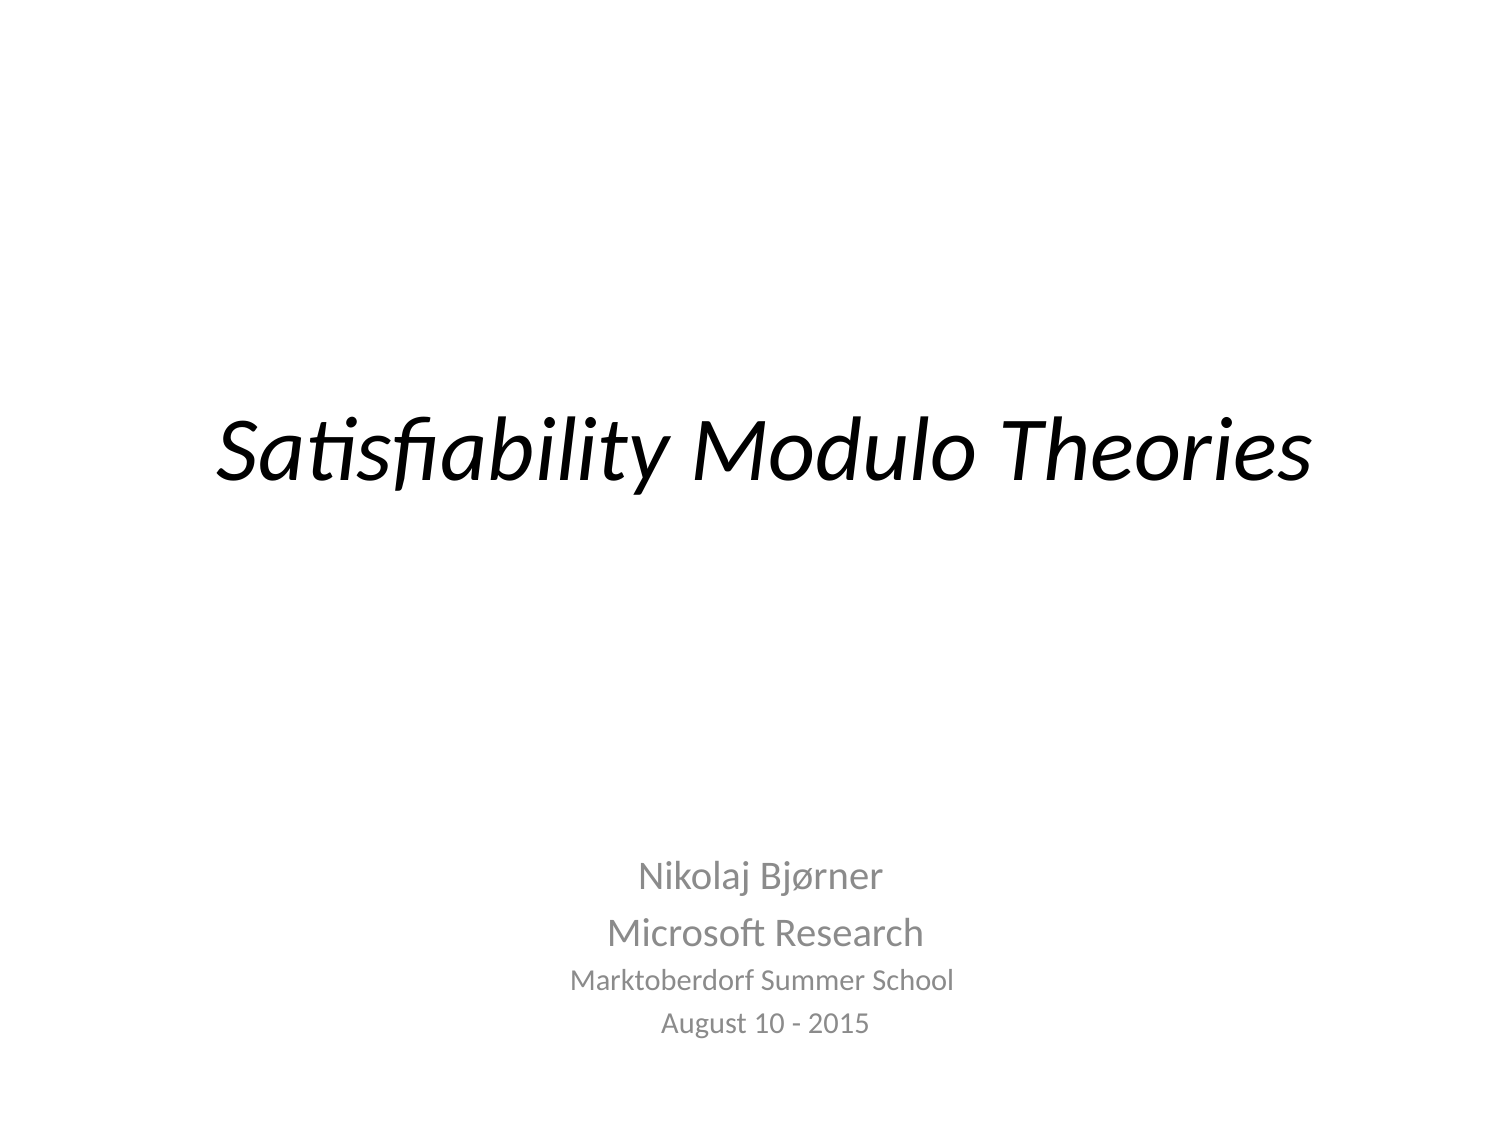

# Satisfiability Modulo Theories
Nikolaj Bjørner
Microsoft Research
Marktoberdorf Summer School
August 10 - 2015